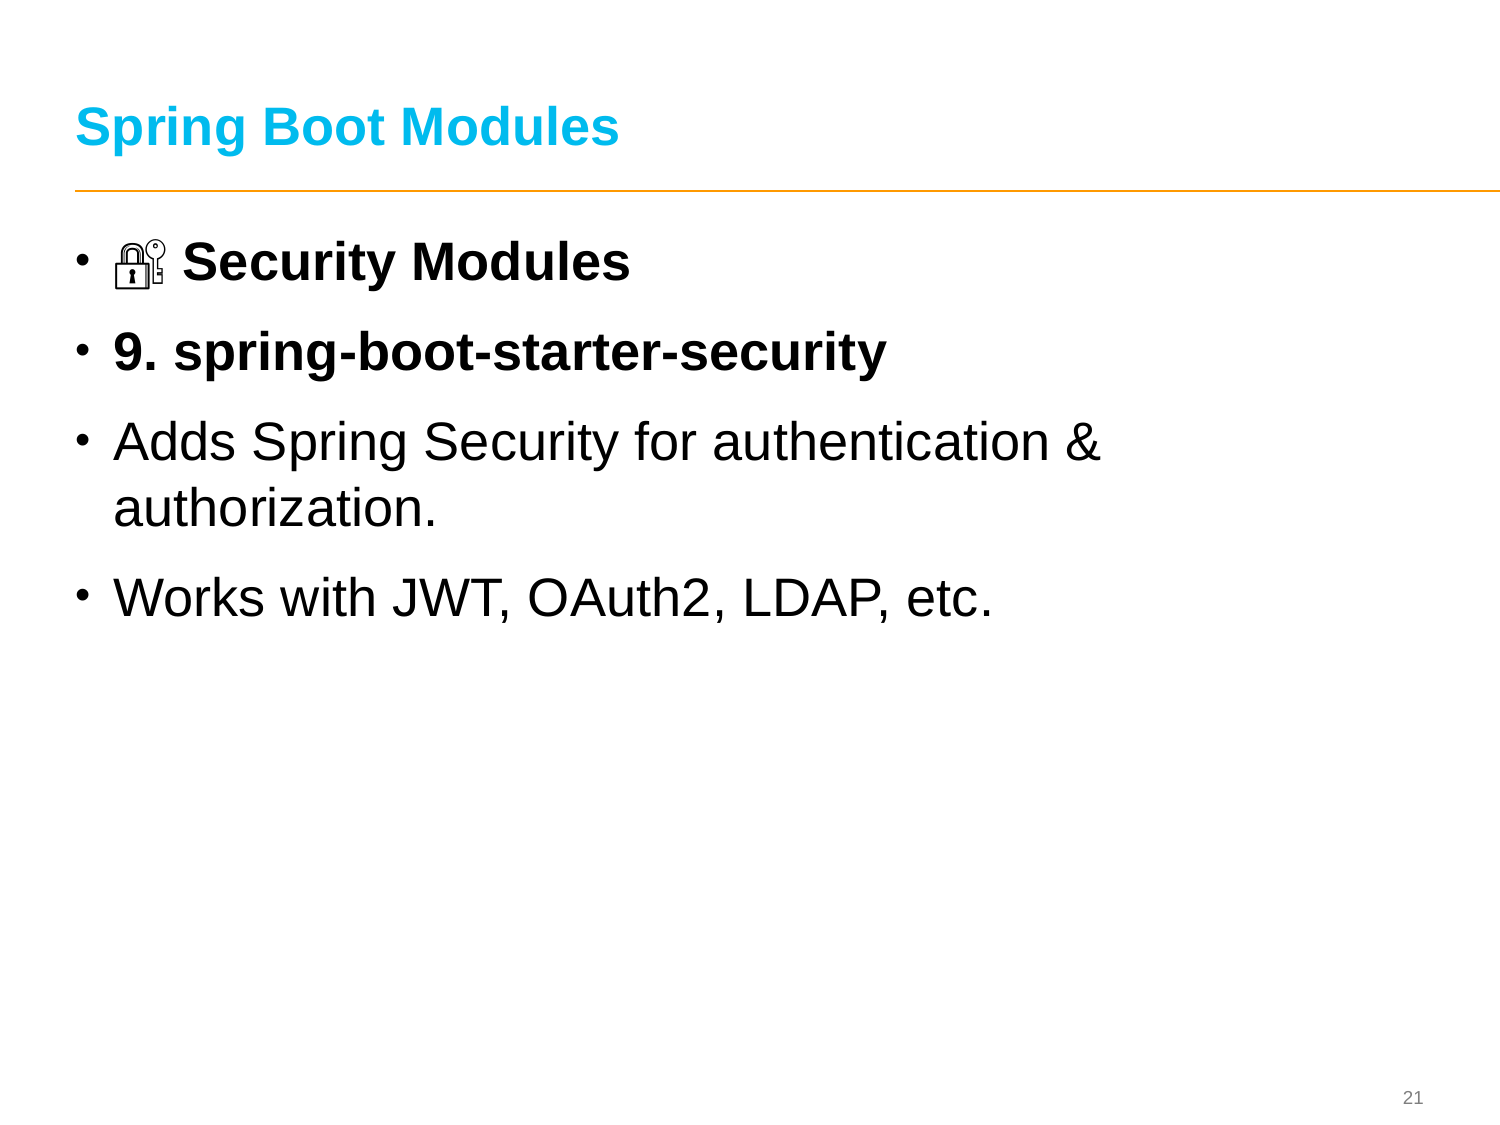

# Spring Boot Modules
🔐 Security Modules
9. spring-boot-starter-security
Adds Spring Security for authentication & authorization.
Works with JWT, OAuth2, LDAP, etc.